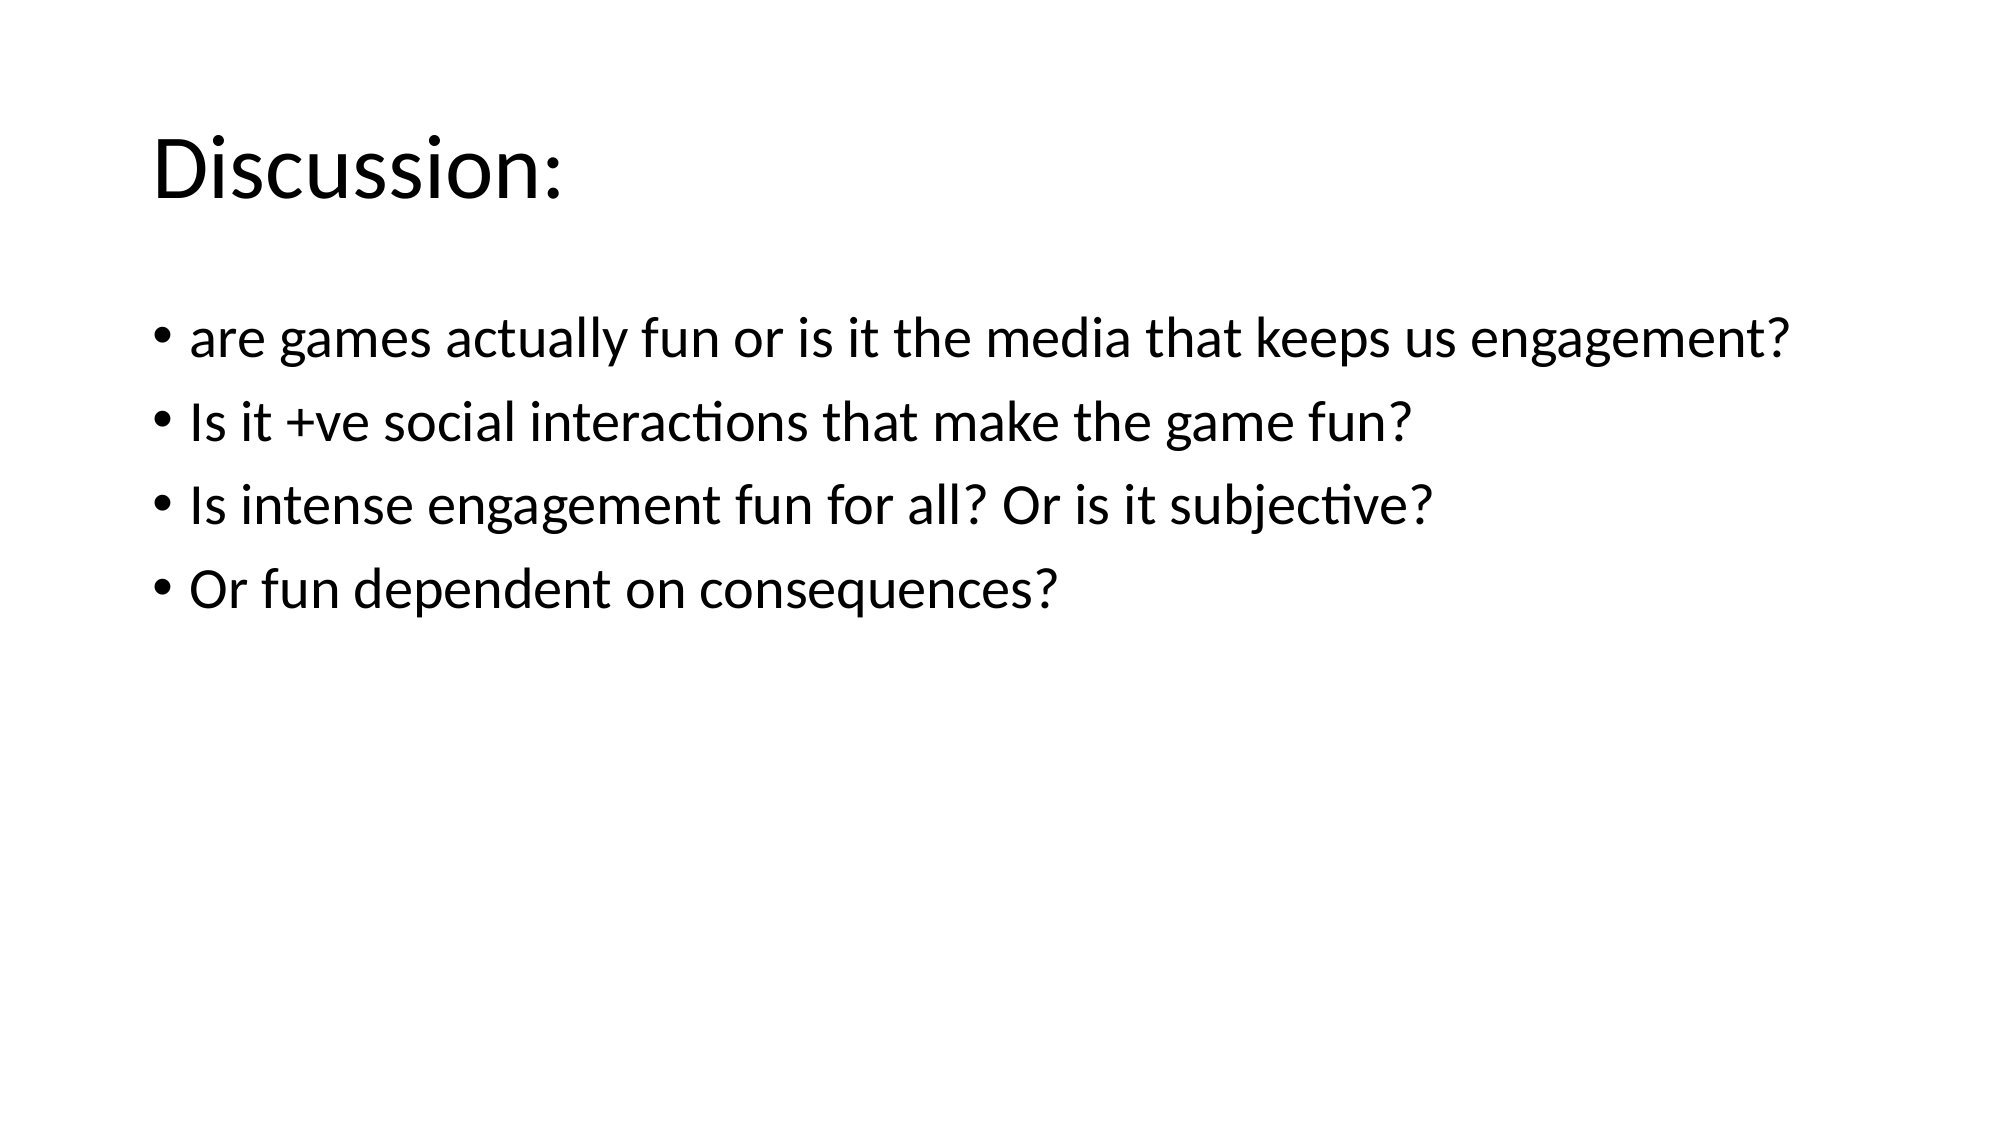

# Discussion:
are games actually fun or is it the media that keeps us engagement?
Is it +ve social interactions that make the game fun?
Is intense engagement fun for all? Or is it subjective?
Or fun dependent on consequences?